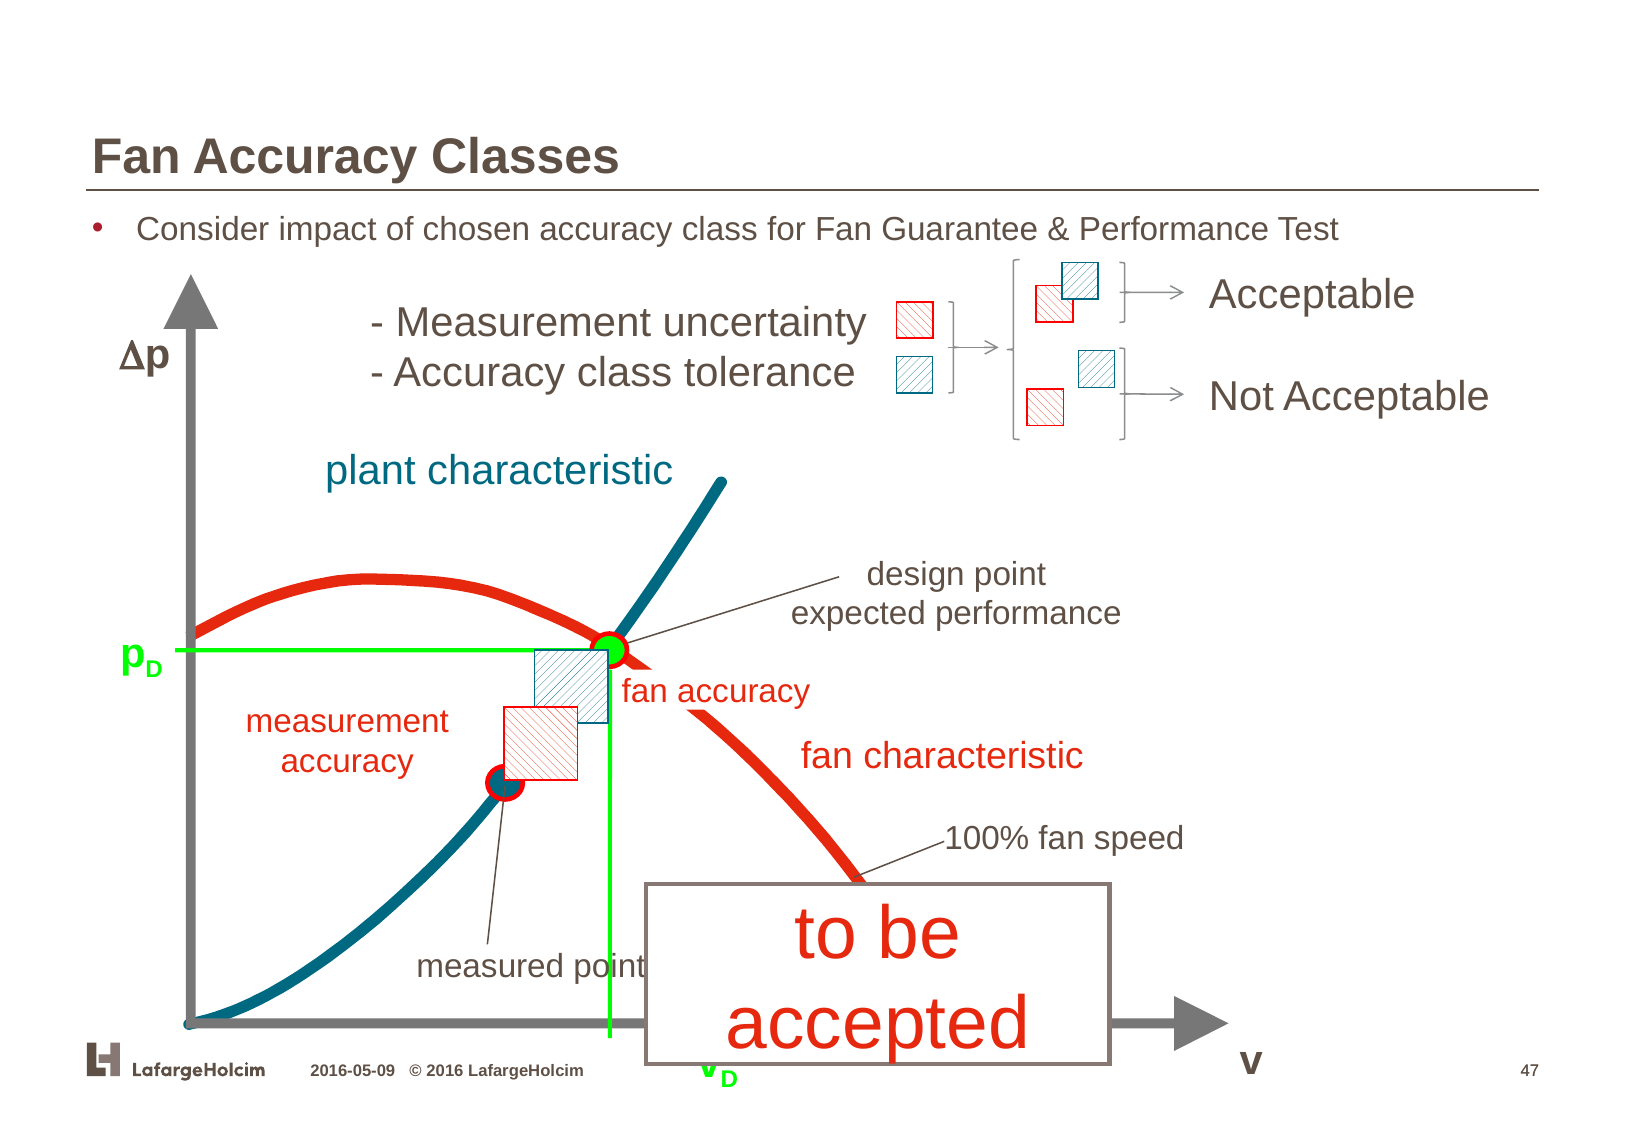

Fan Accuracy Classes
Consider impact of chosen accuracy class for Fan Guarantee & Performance Test

Acceptable

- Measurement uncertainty
- Accuracy class tolerance

Not Acceptable

Δp
plant characteristic

design point
expected performance

pD

fan accuracy

measurement
accuracy

fan characteristic

measured point
100% fan speed

to be accepted

v
vD
2016-05-09   © 2016 LafargeHolcim
47
47